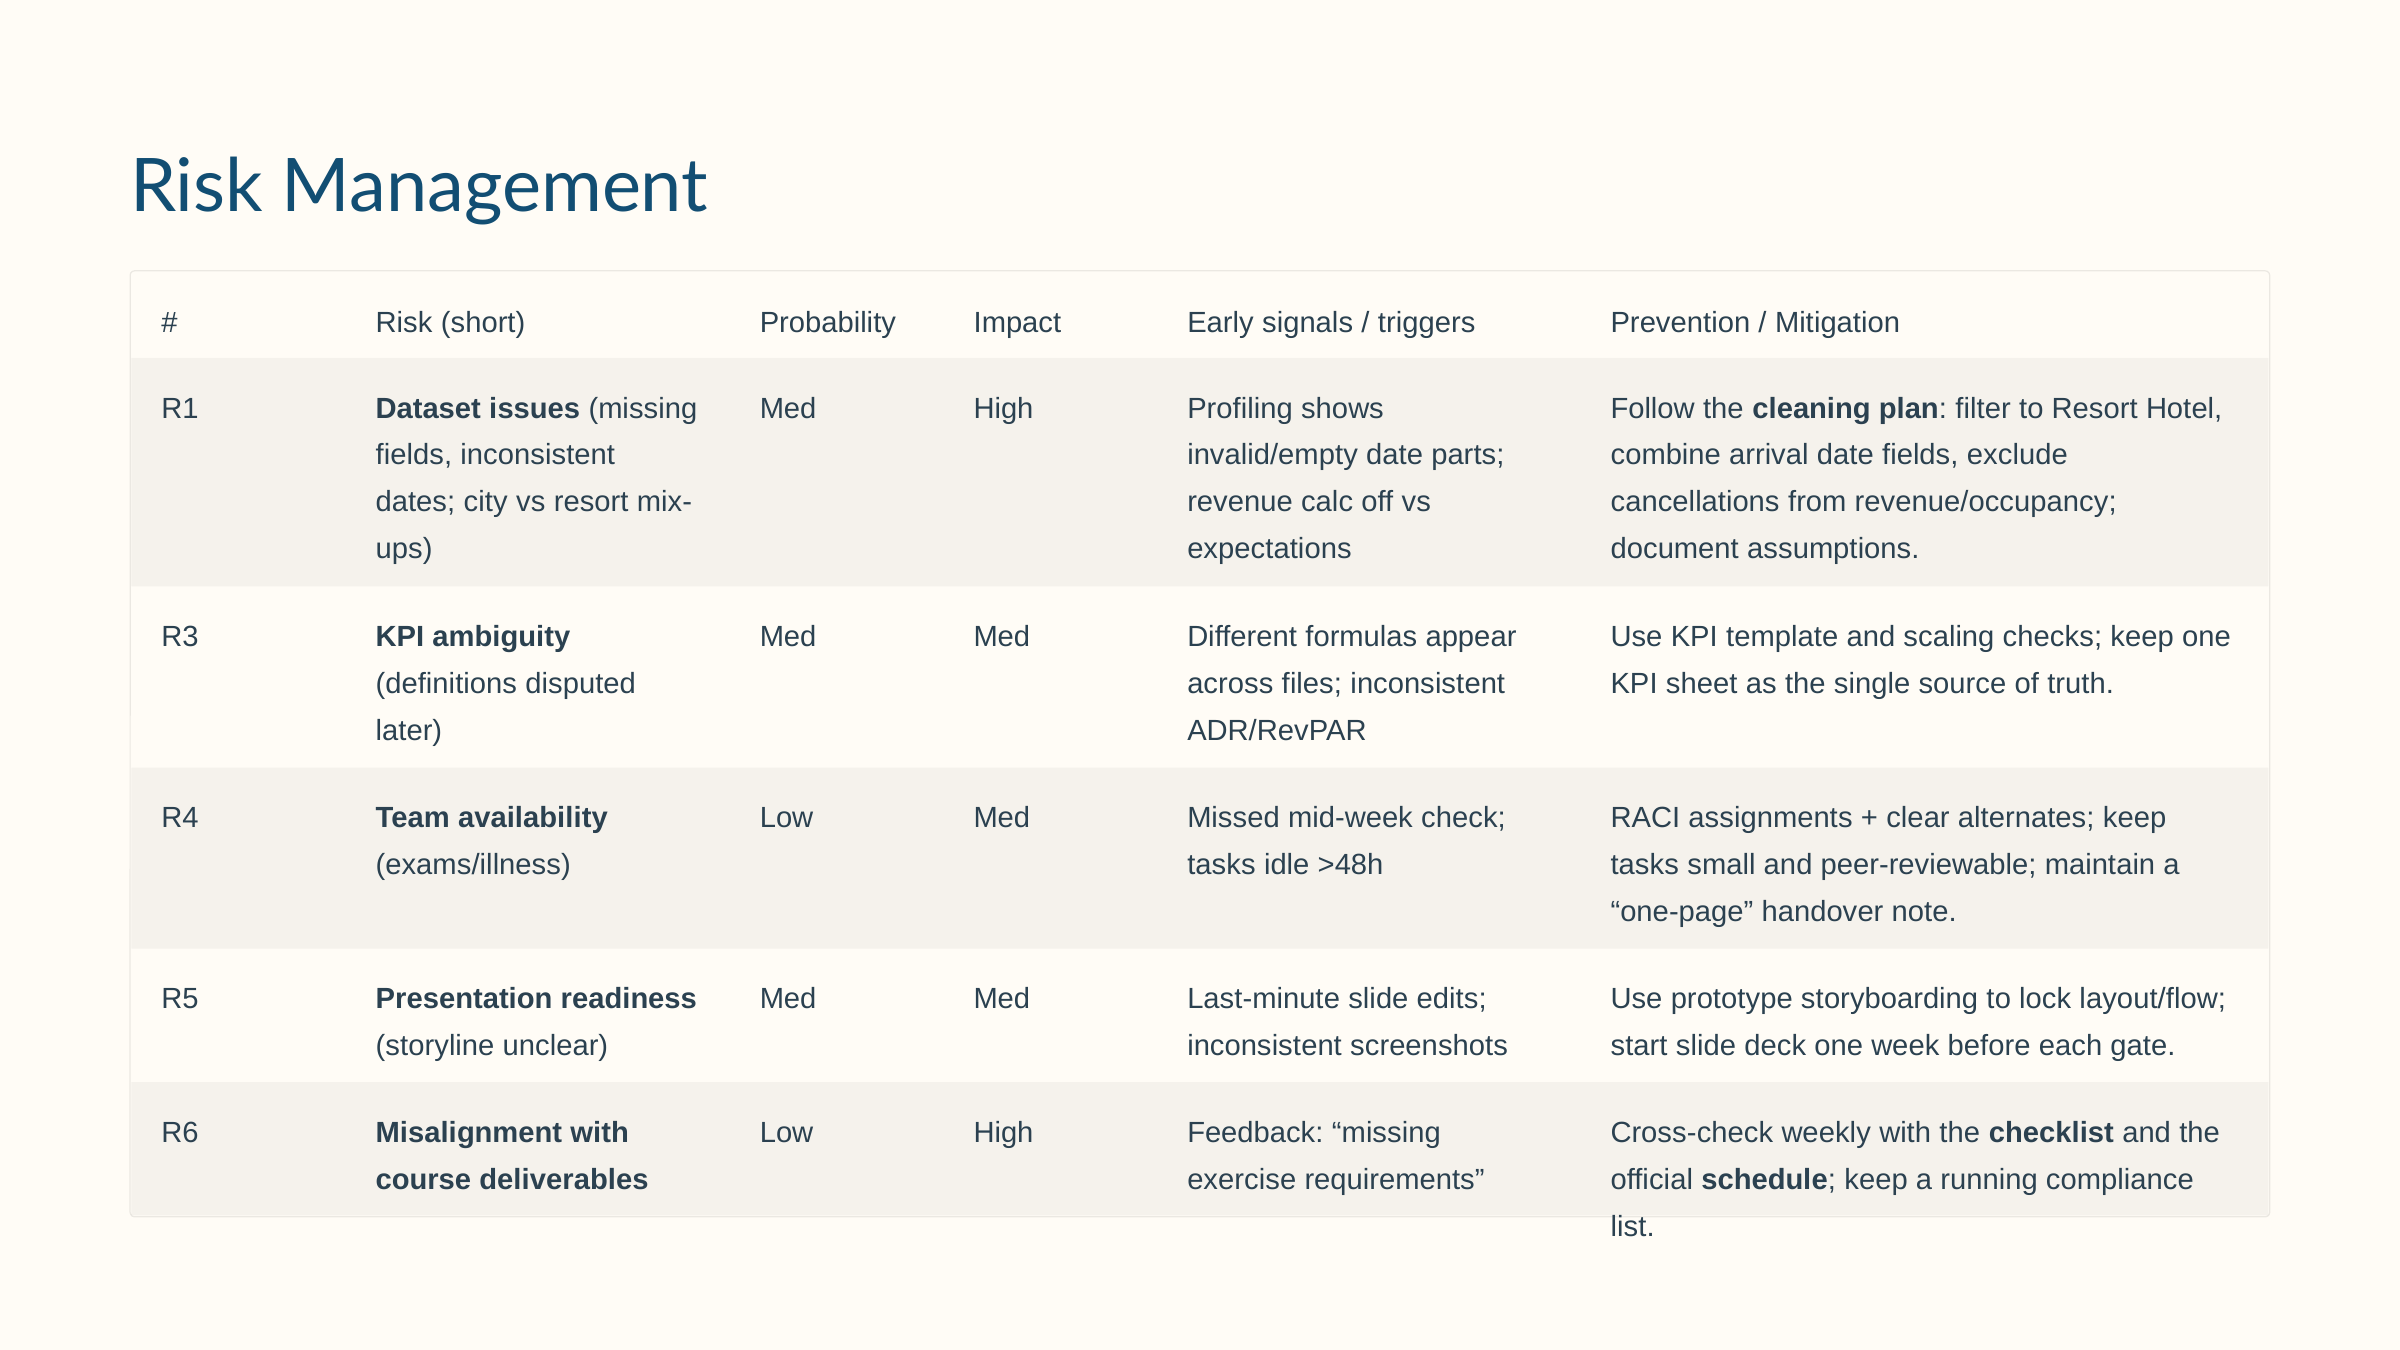

Risk Management

#
Risk (short)
Probability
Impact
Early signals / triggers
Prevention / Mitigation

R1
Dataset issues (missing fields, inconsistent dates; city vs resort mix-ups)
Med
High
Profiling shows invalid/empty date parts; revenue calc off vs expectations
Follow the cleaning plan: filter to Resort Hotel, combine arrival date fields, exclude cancellations from revenue/occupancy; document assumptions.

R3
KPI ambiguity (definitions disputed later)
Med
Med
Different formulas appear across files; inconsistent ADR/RevPAR
Use KPI template and scaling checks; keep one KPI sheet as the single source of truth.

R4
Team availability (exams/illness)
Low
Med
Missed mid-week check; tasks idle >48h
RACI assignments + clear alternates; keep tasks small and peer-reviewable; maintain a “one-page” handover note.

R5
Presentation readiness (storyline unclear)
Med
Med
Last-minute slide edits; inconsistent screenshots
Use prototype storyboarding to lock layout/flow; start slide deck one week before each gate.

R6
Misalignment with course deliverables
Low
High
Feedback: “missing exercise requirements”
Cross-check weekly with the checklist and the official schedule; keep a running compliance list.